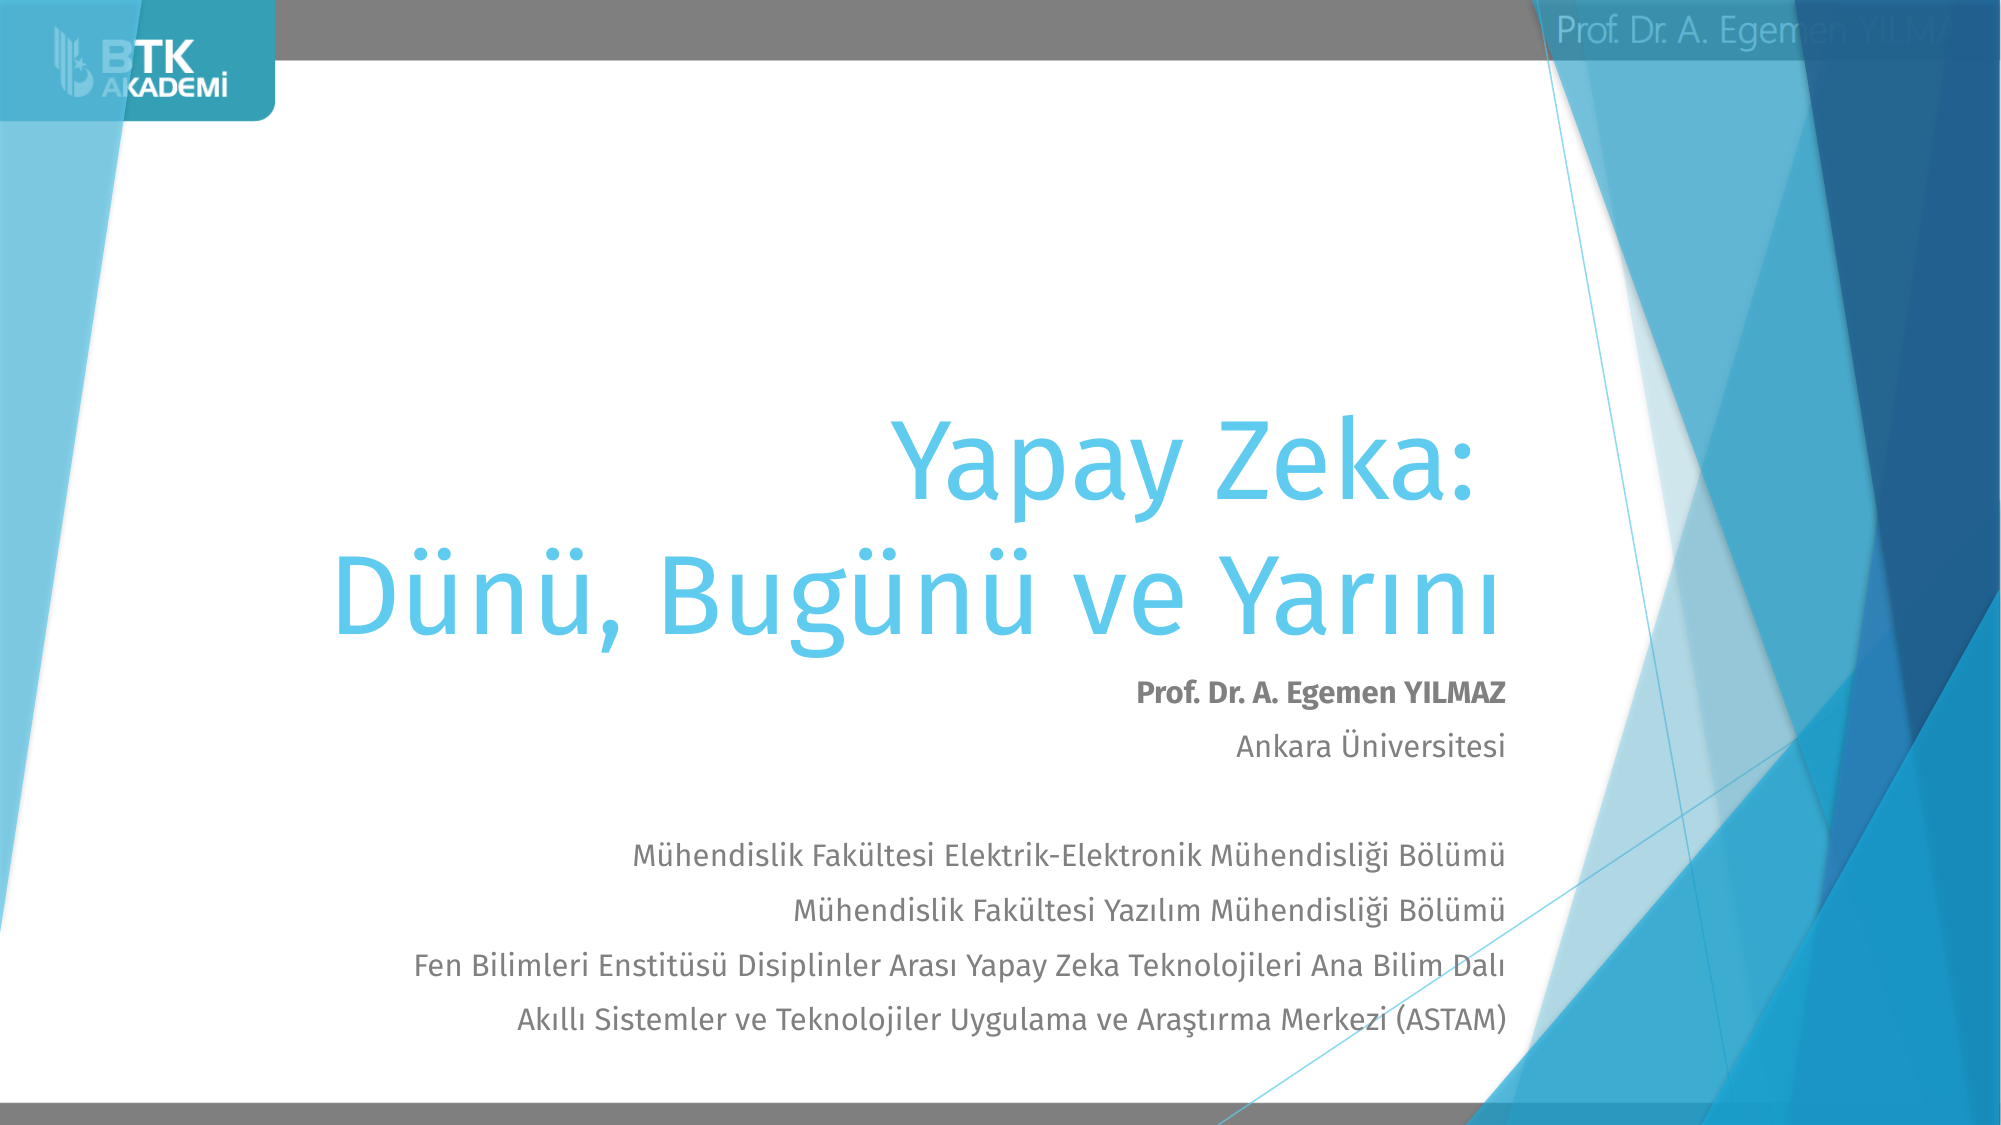

# Yapay Zeka: Dünü, Bugünü ve Yarını
Prof. Dr. A. Egemen YILMAZ
Ankara Üniversitesi

Mühendislik Fakültesi Elektrik-Elektronik Mühendisliği Bölümü
Mühendislik Fakültesi Yazılım Mühendisliği Bölümü
Fen Bilimleri Enstitüsü Disiplinler Arası Yapay Zeka Teknolojileri Ana Bilim Dalı
Akıllı Sistemler ve Teknolojiler Uygulama ve Araştırma Merkezi (ASTAM)